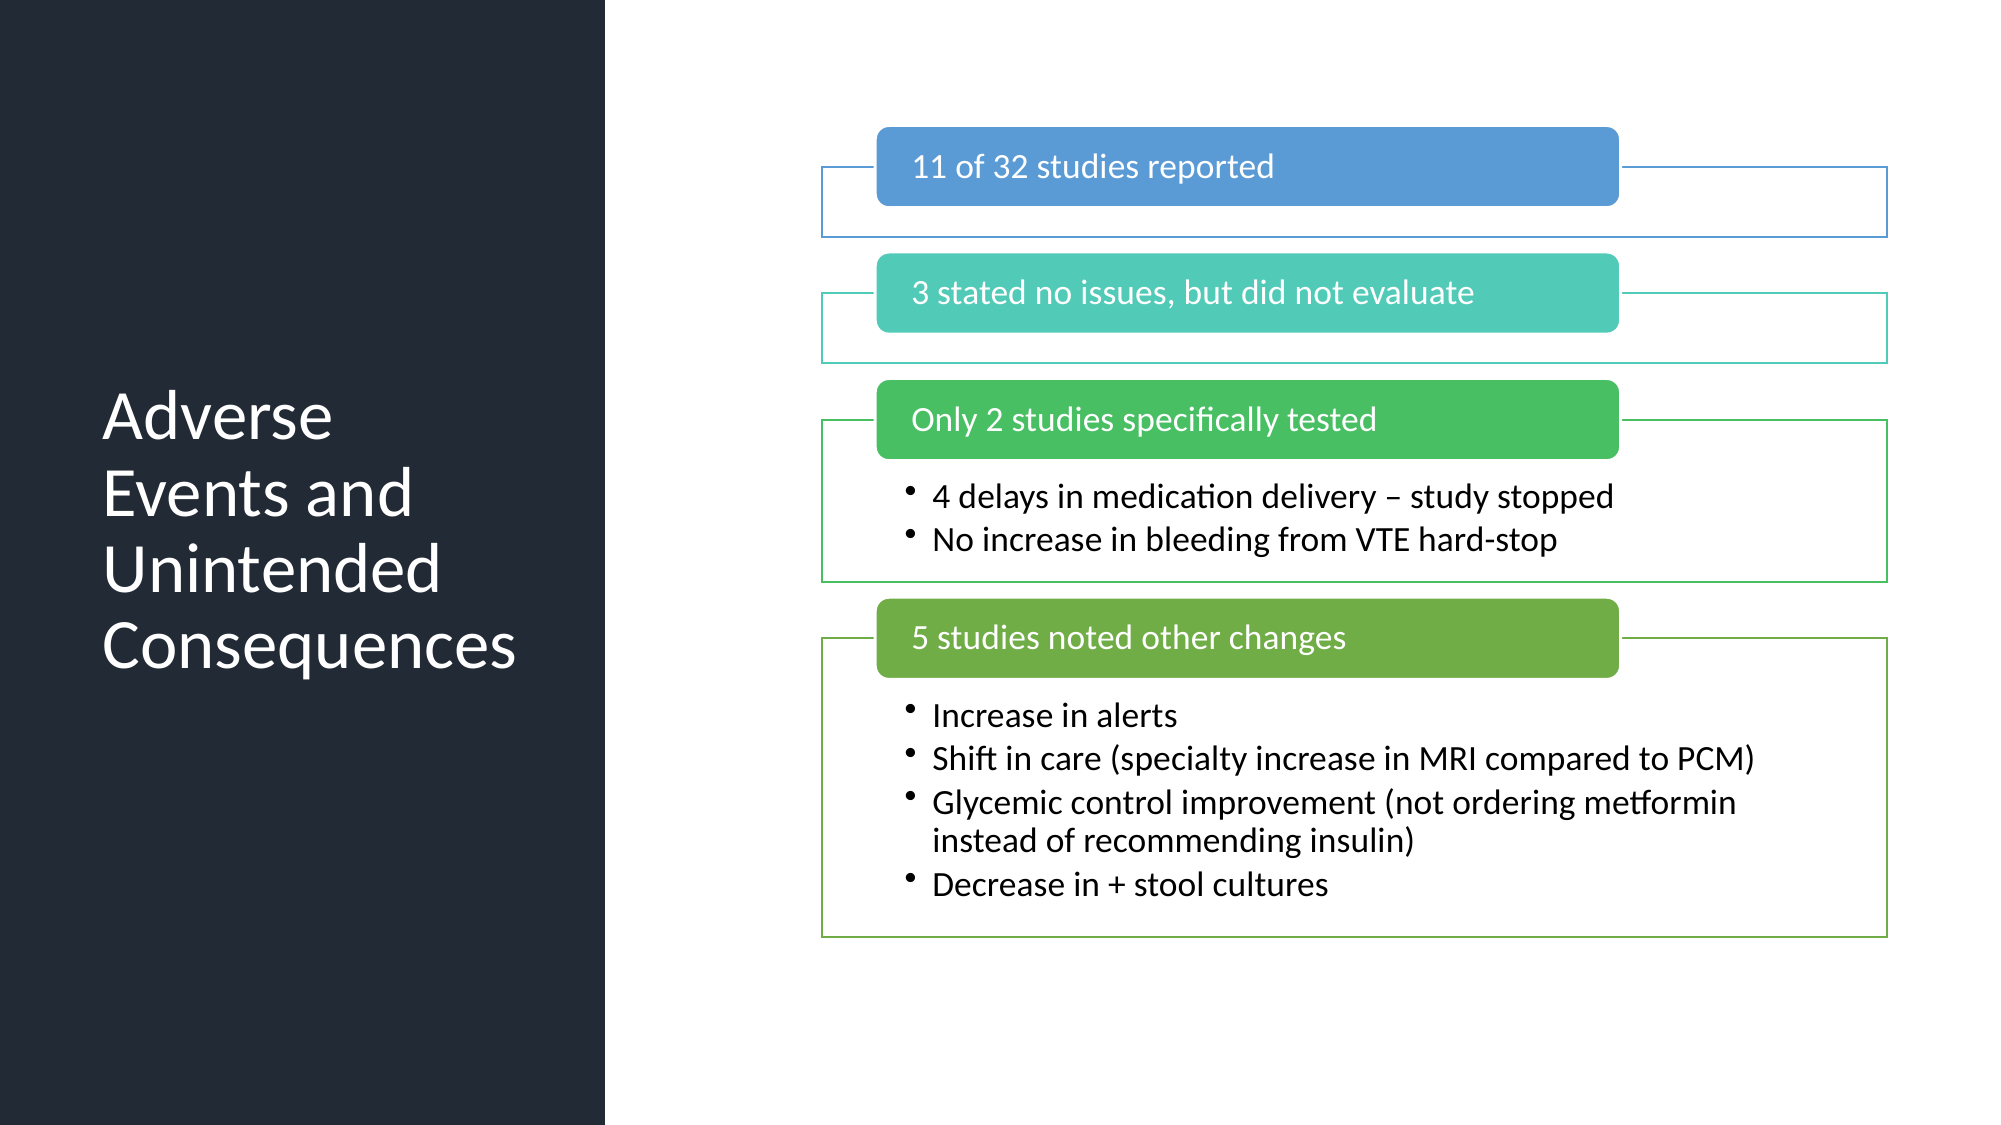

# Adverse Events and Unintended Consequences
11 of 32 studies reported
3 stated no issues, but did not evaluate
4 delays in medication delivery – study stopped
No increase in bleeding from VTE hard-stop
Only 2 studies specifically tested
Increase in alerts
Shift in care (specialty increase in MRI compared to PCM)
Glycemic control improvement (not ordering metformin instead of recommending insulin)
Decrease in + stool cultures
5 studies noted other changes